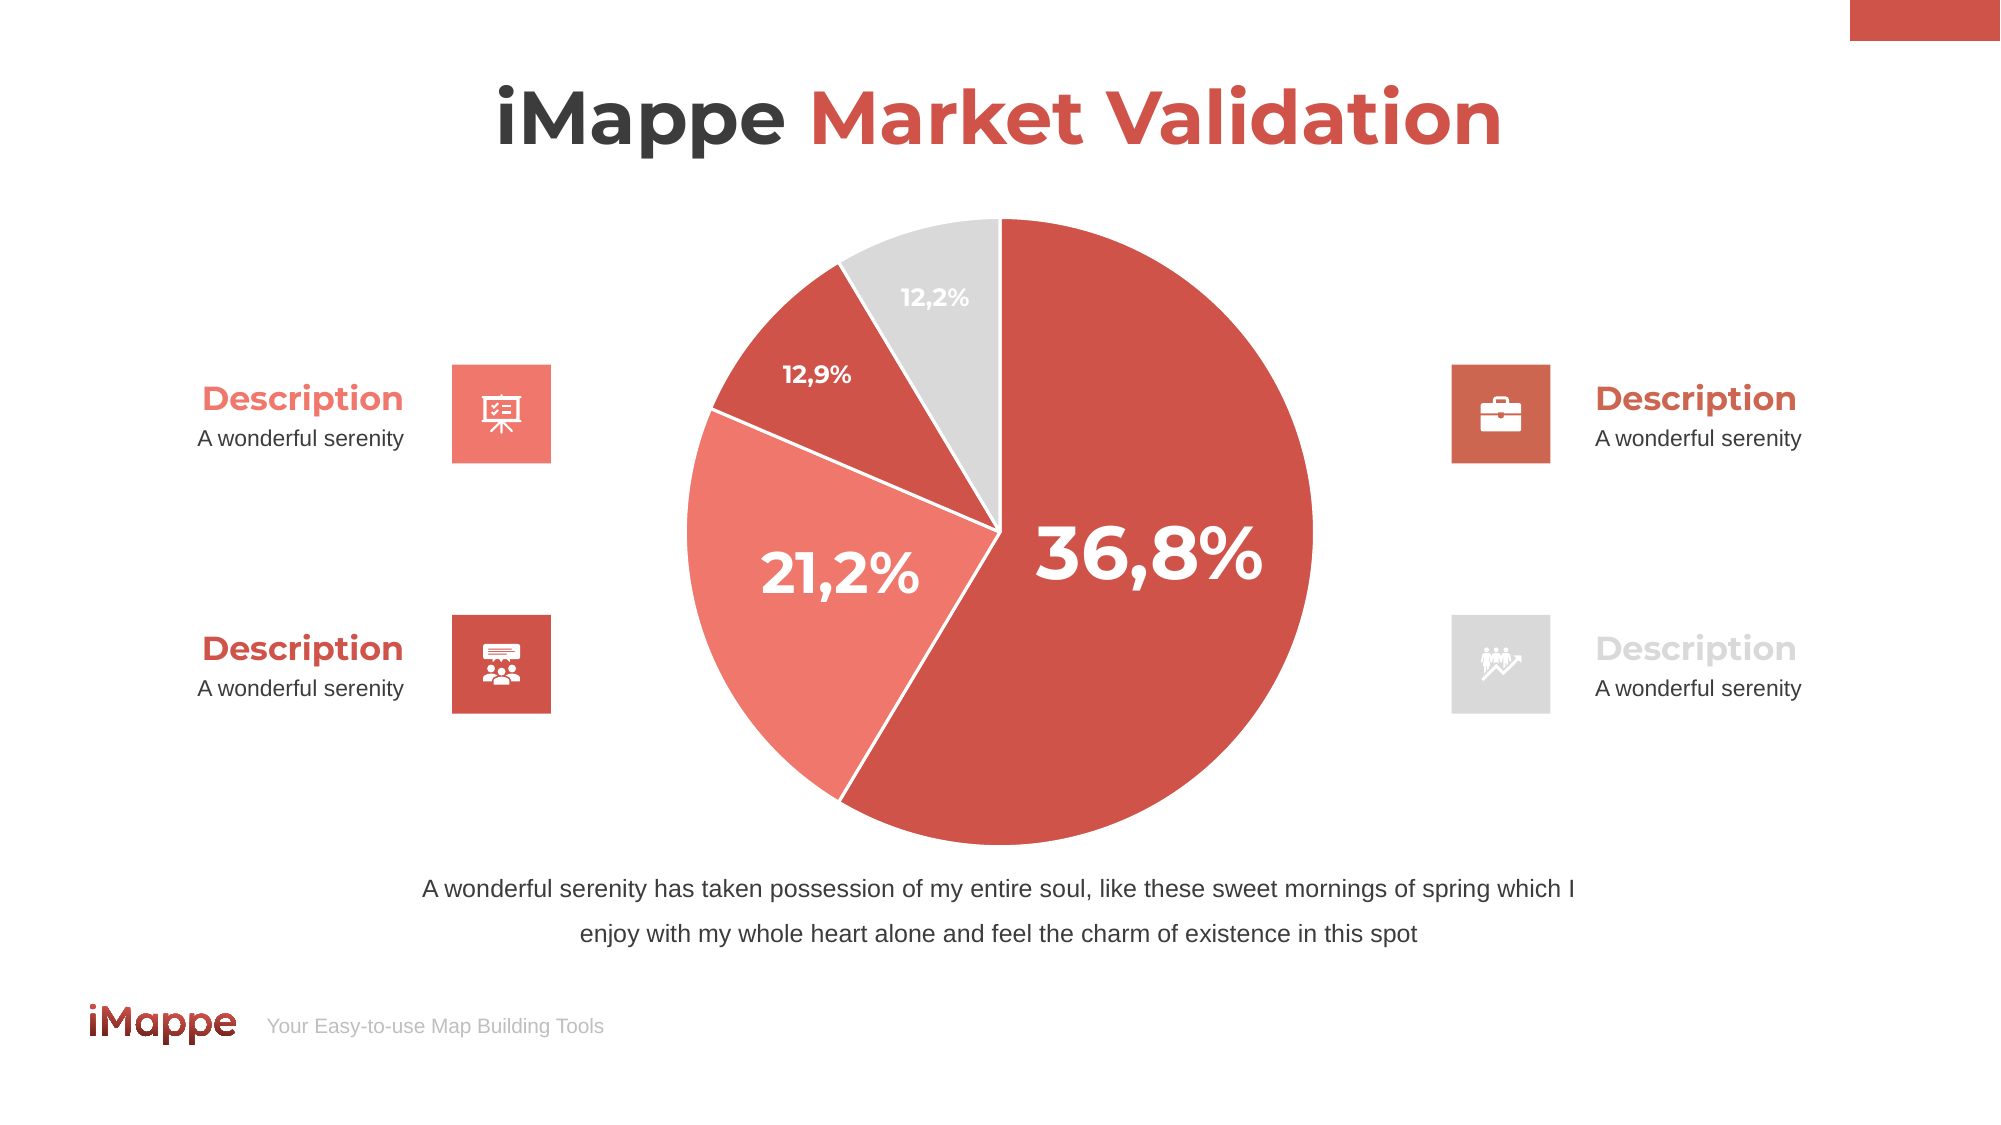

# iMappe Market Validation

### Chart

| Category | Sales |
|---|---|
| 1st Qtr | 8.2 |
| 2nd Qtr | 3.2 |
| 3rd Qtr | 1.4 |
| 4th Qtr | 1.2 |
12,2%
12,9%

Description
Description

A wonderful serenity
A wonderful serenity
36,8%
21,2%

Description
Description

A wonderful serenity
A wonderful serenity
A wonderful serenity has taken possession of my entire soul, like these sweet mornings of spring which I enjoy with my whole heart alone and feel the charm of existence in this spot

Your Easy-to-use Map Building Tools